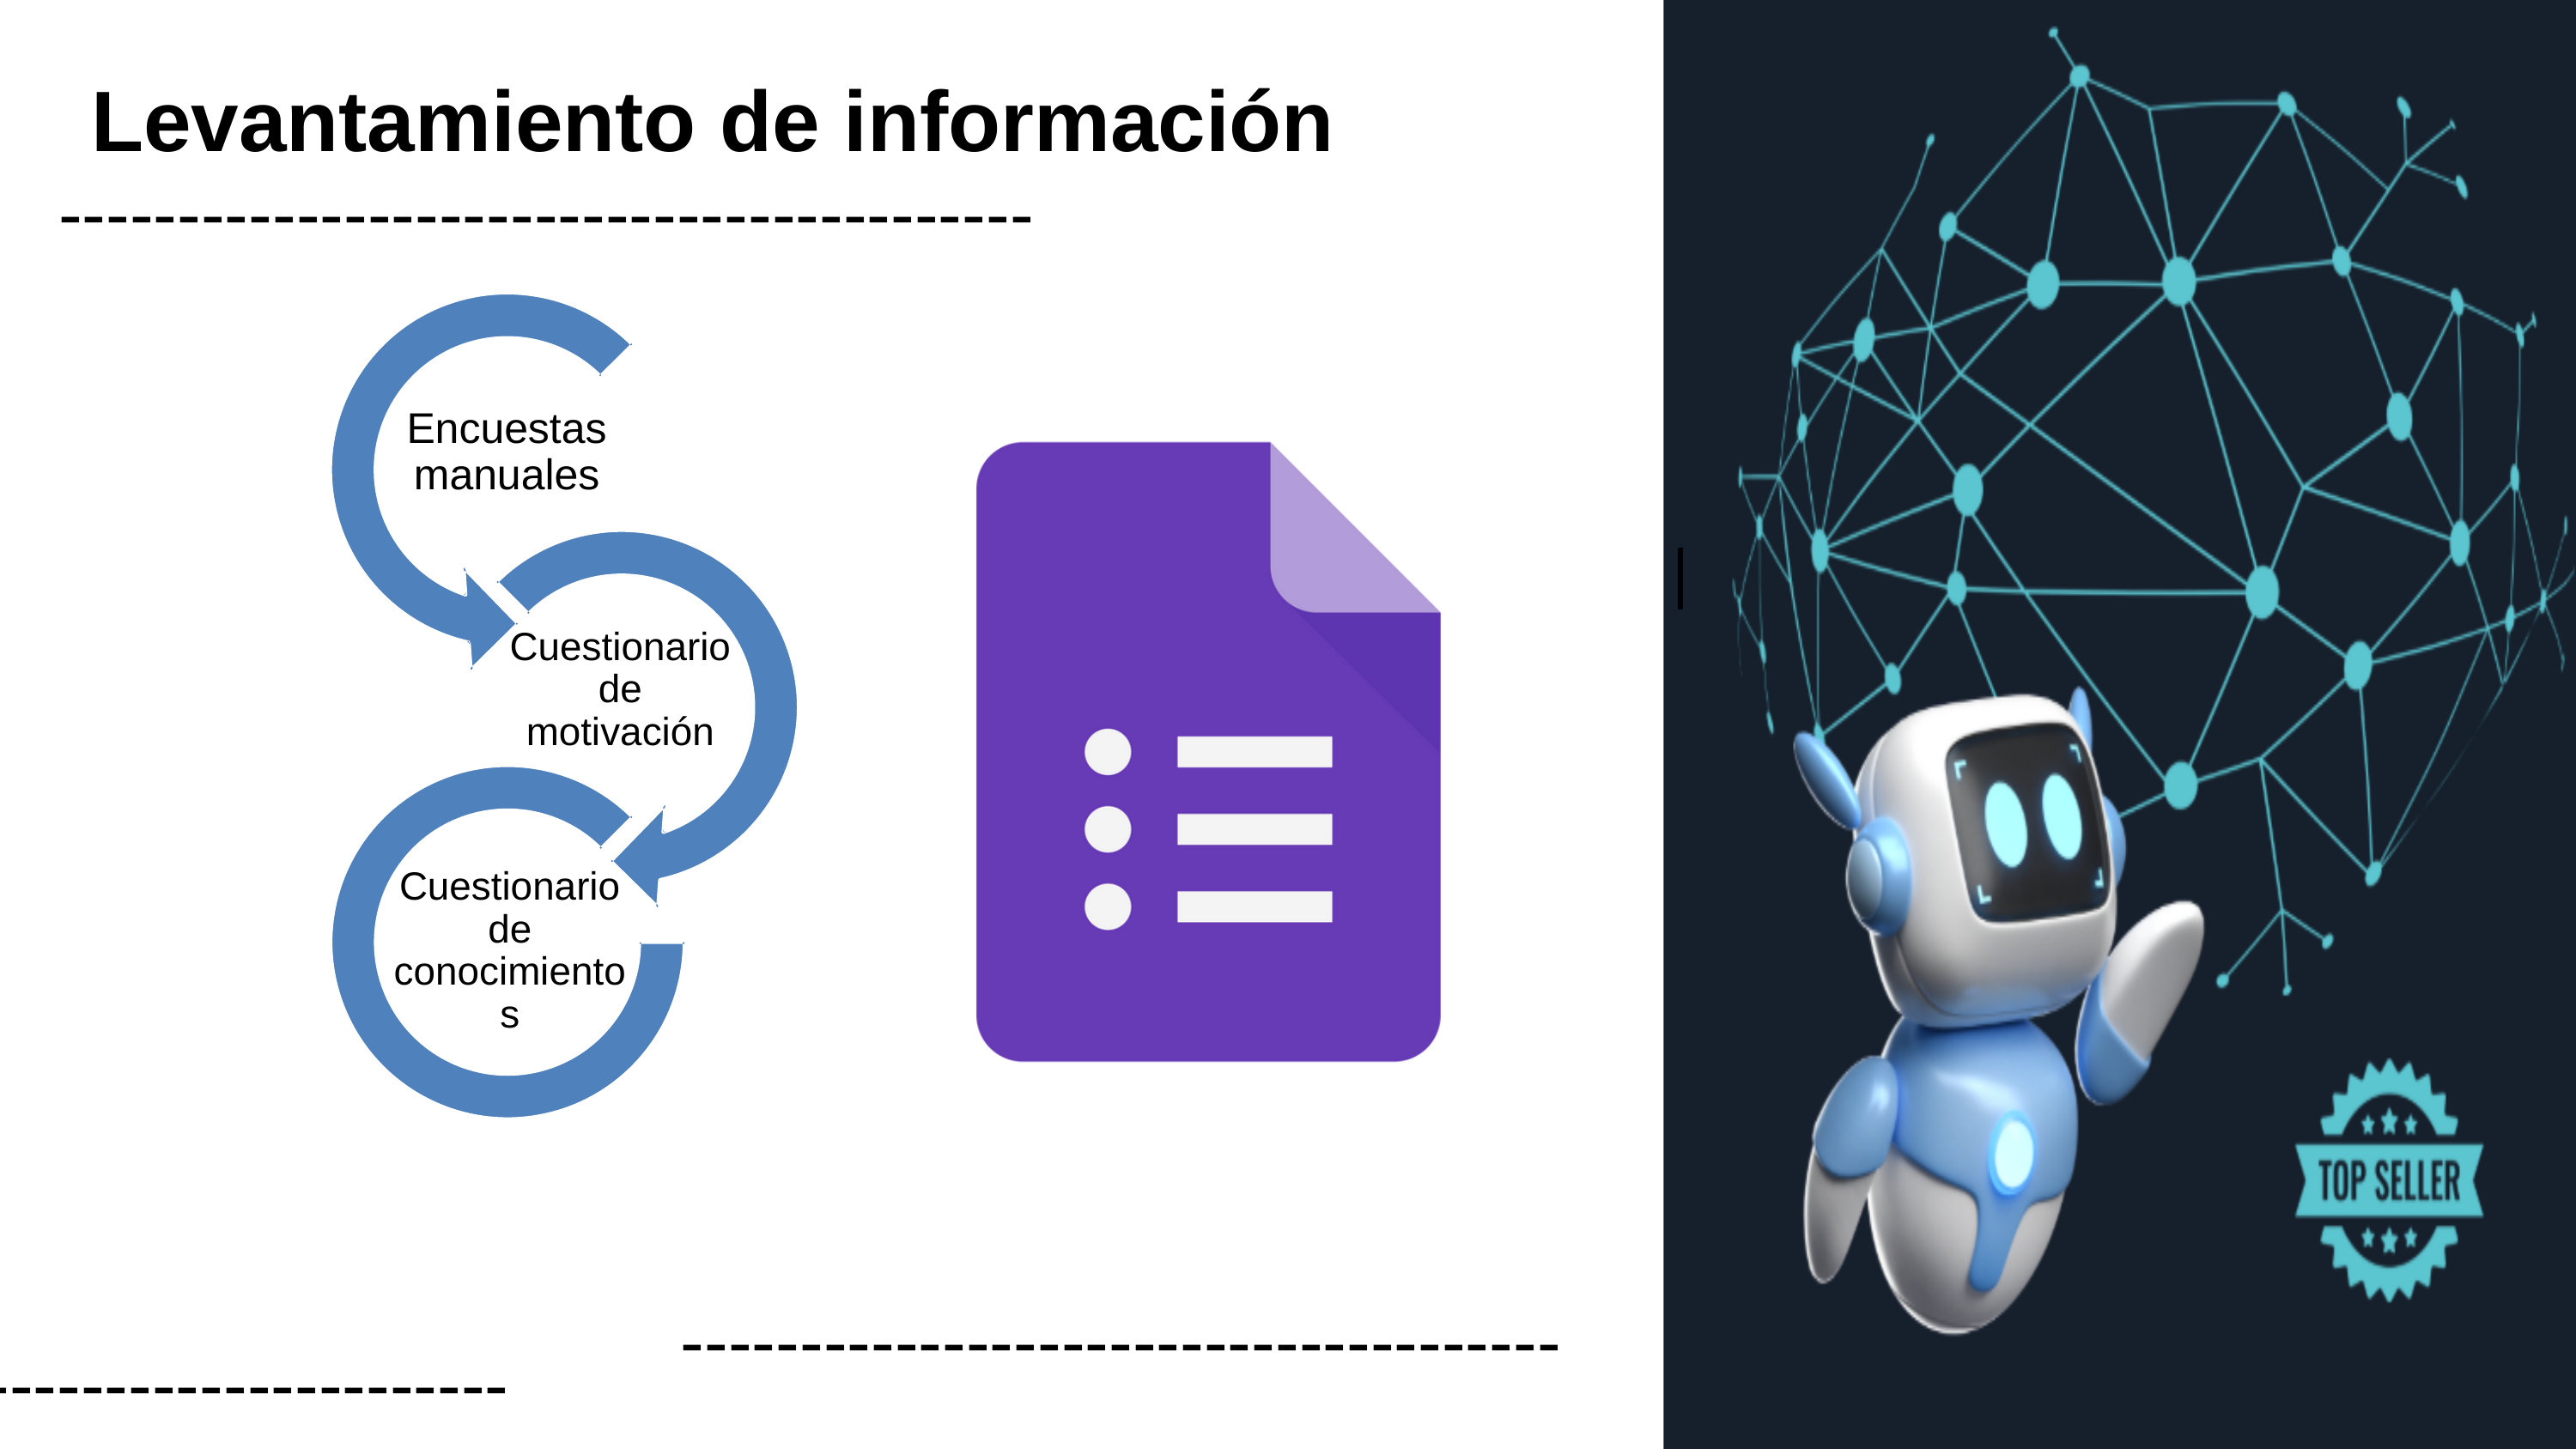

Levantamiento de información
    -----------------------------------------

Encuestas manuales

Cuestionario de motivación

Cuestionario de conocimientos
    -------------------------------------
    -------------------------------------